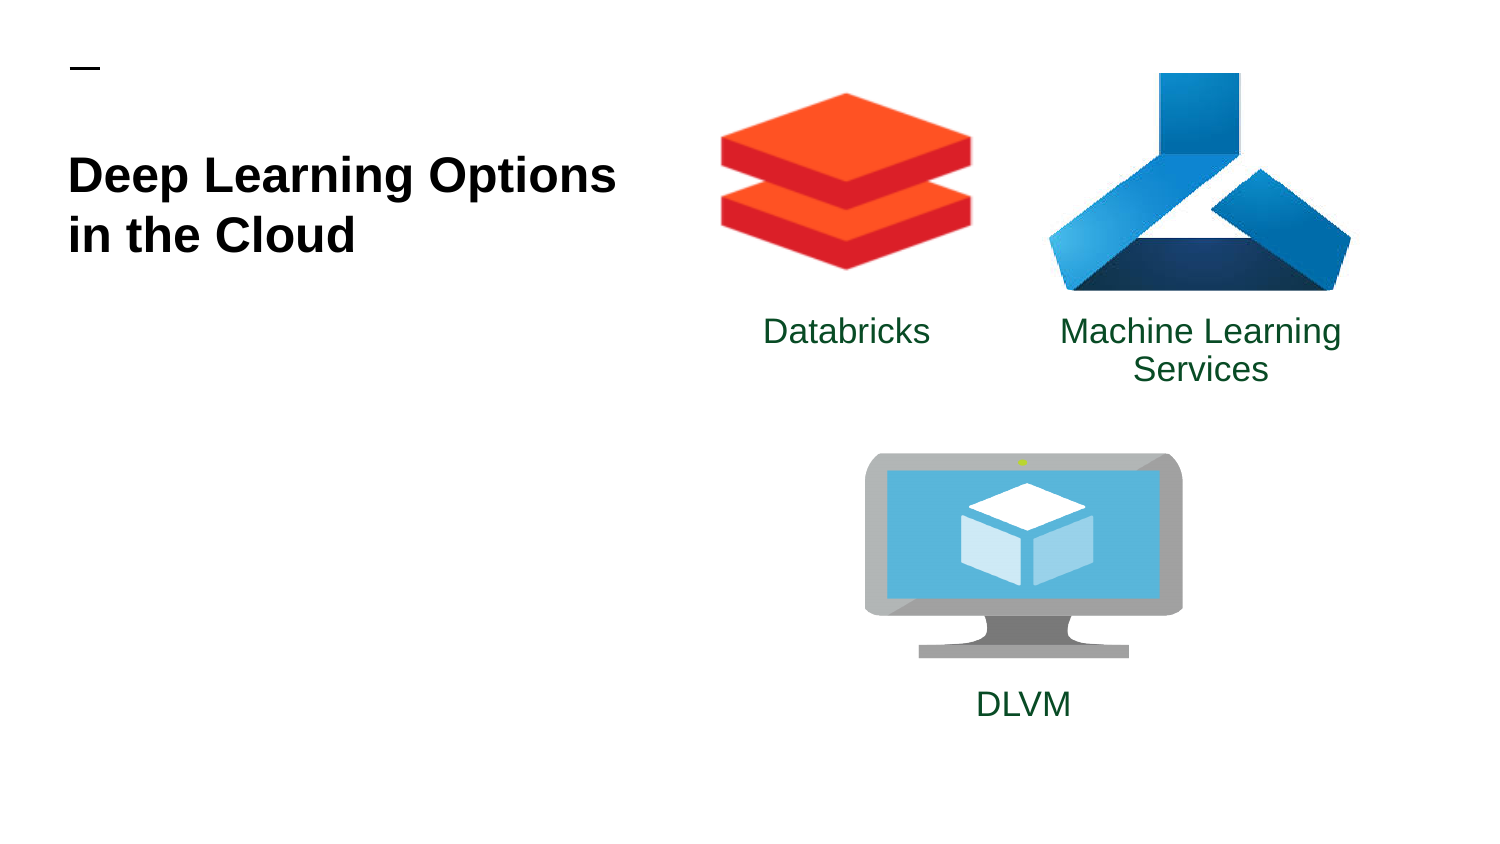

Databricks
Machine Learning Services
DLVM
# Deep Learning Options in the Cloud